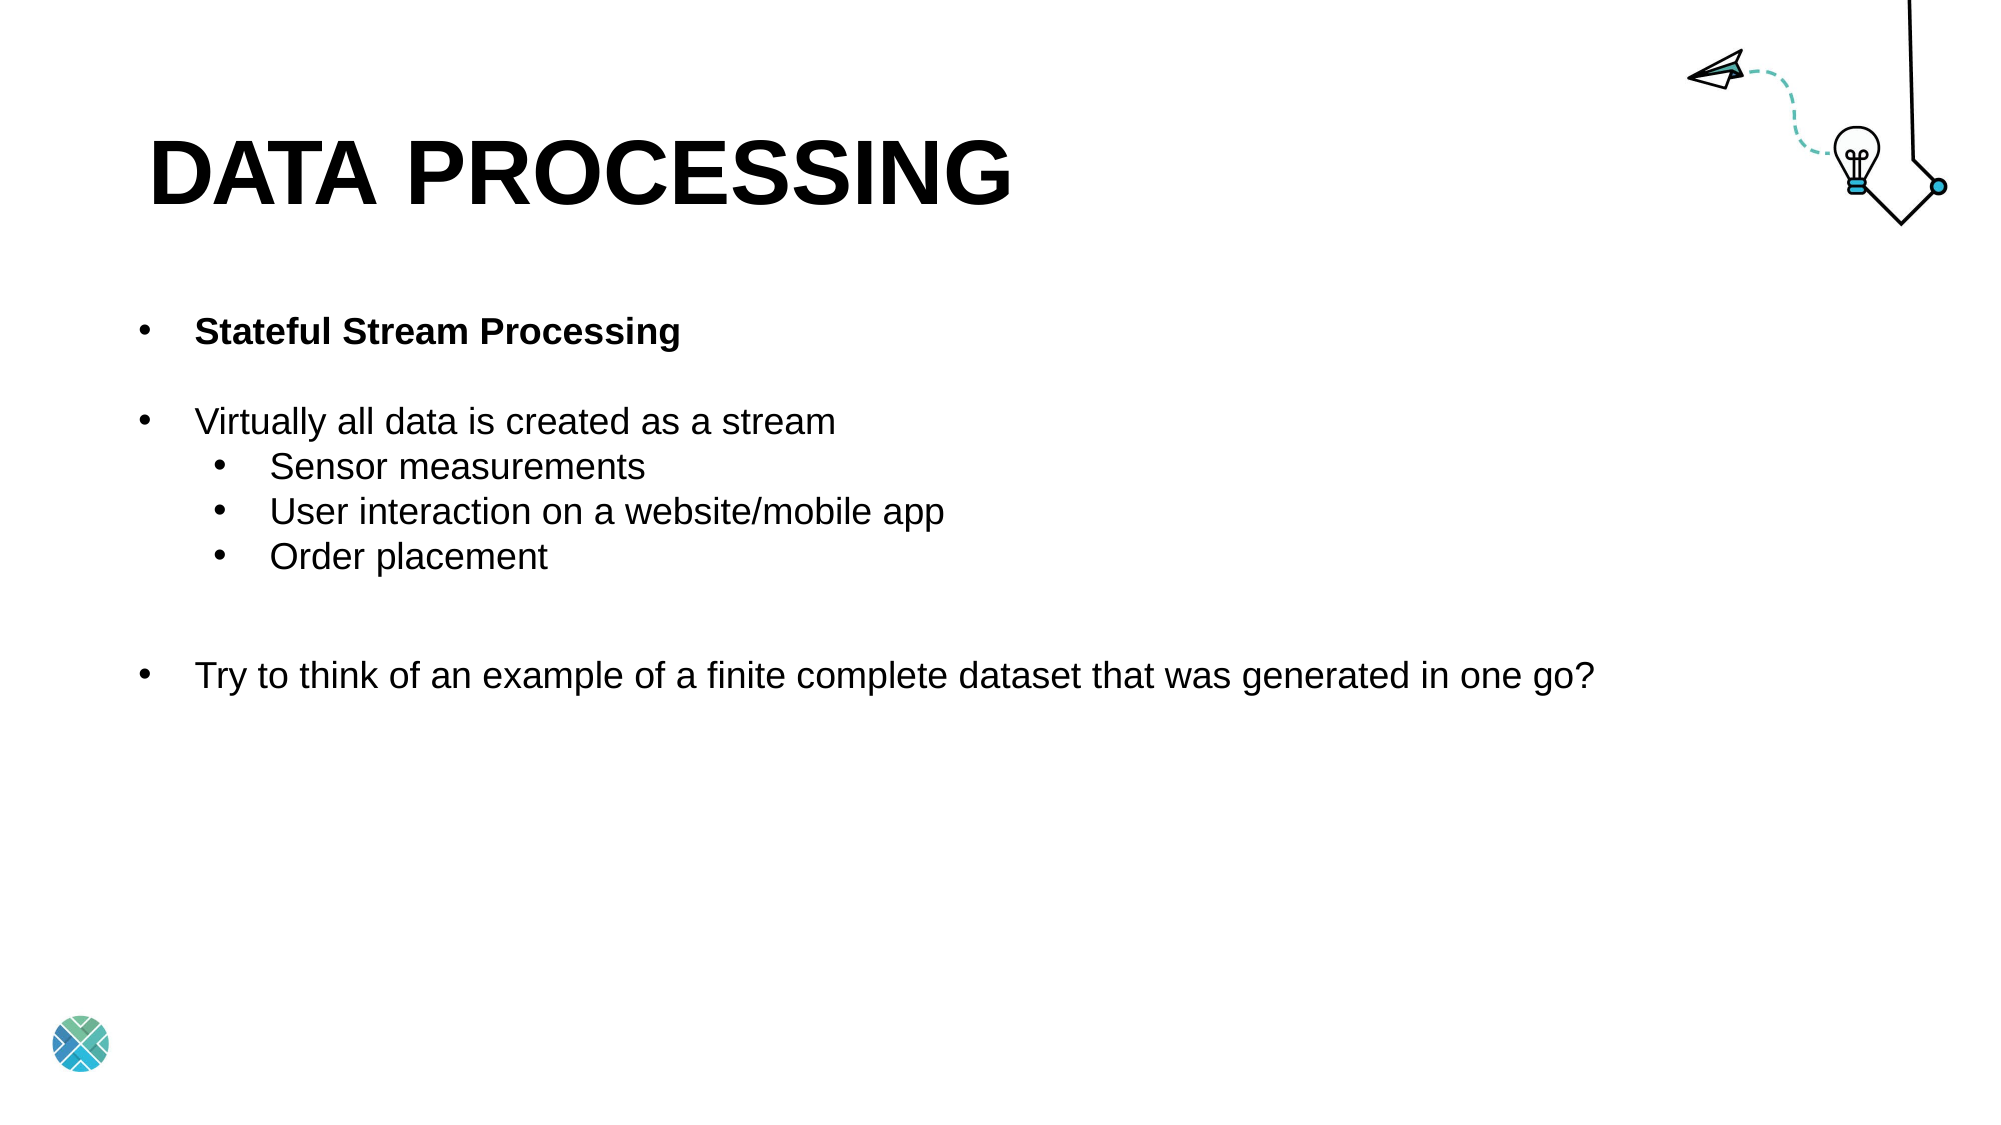

# DATA PROCESSING
Stateful Stream Processing

Virtually all data is created as a stream
Sensor measurements
User interaction on a website/mobile app
Order placement

Try to think of an example of a finite complete dataset that was generated in one go?